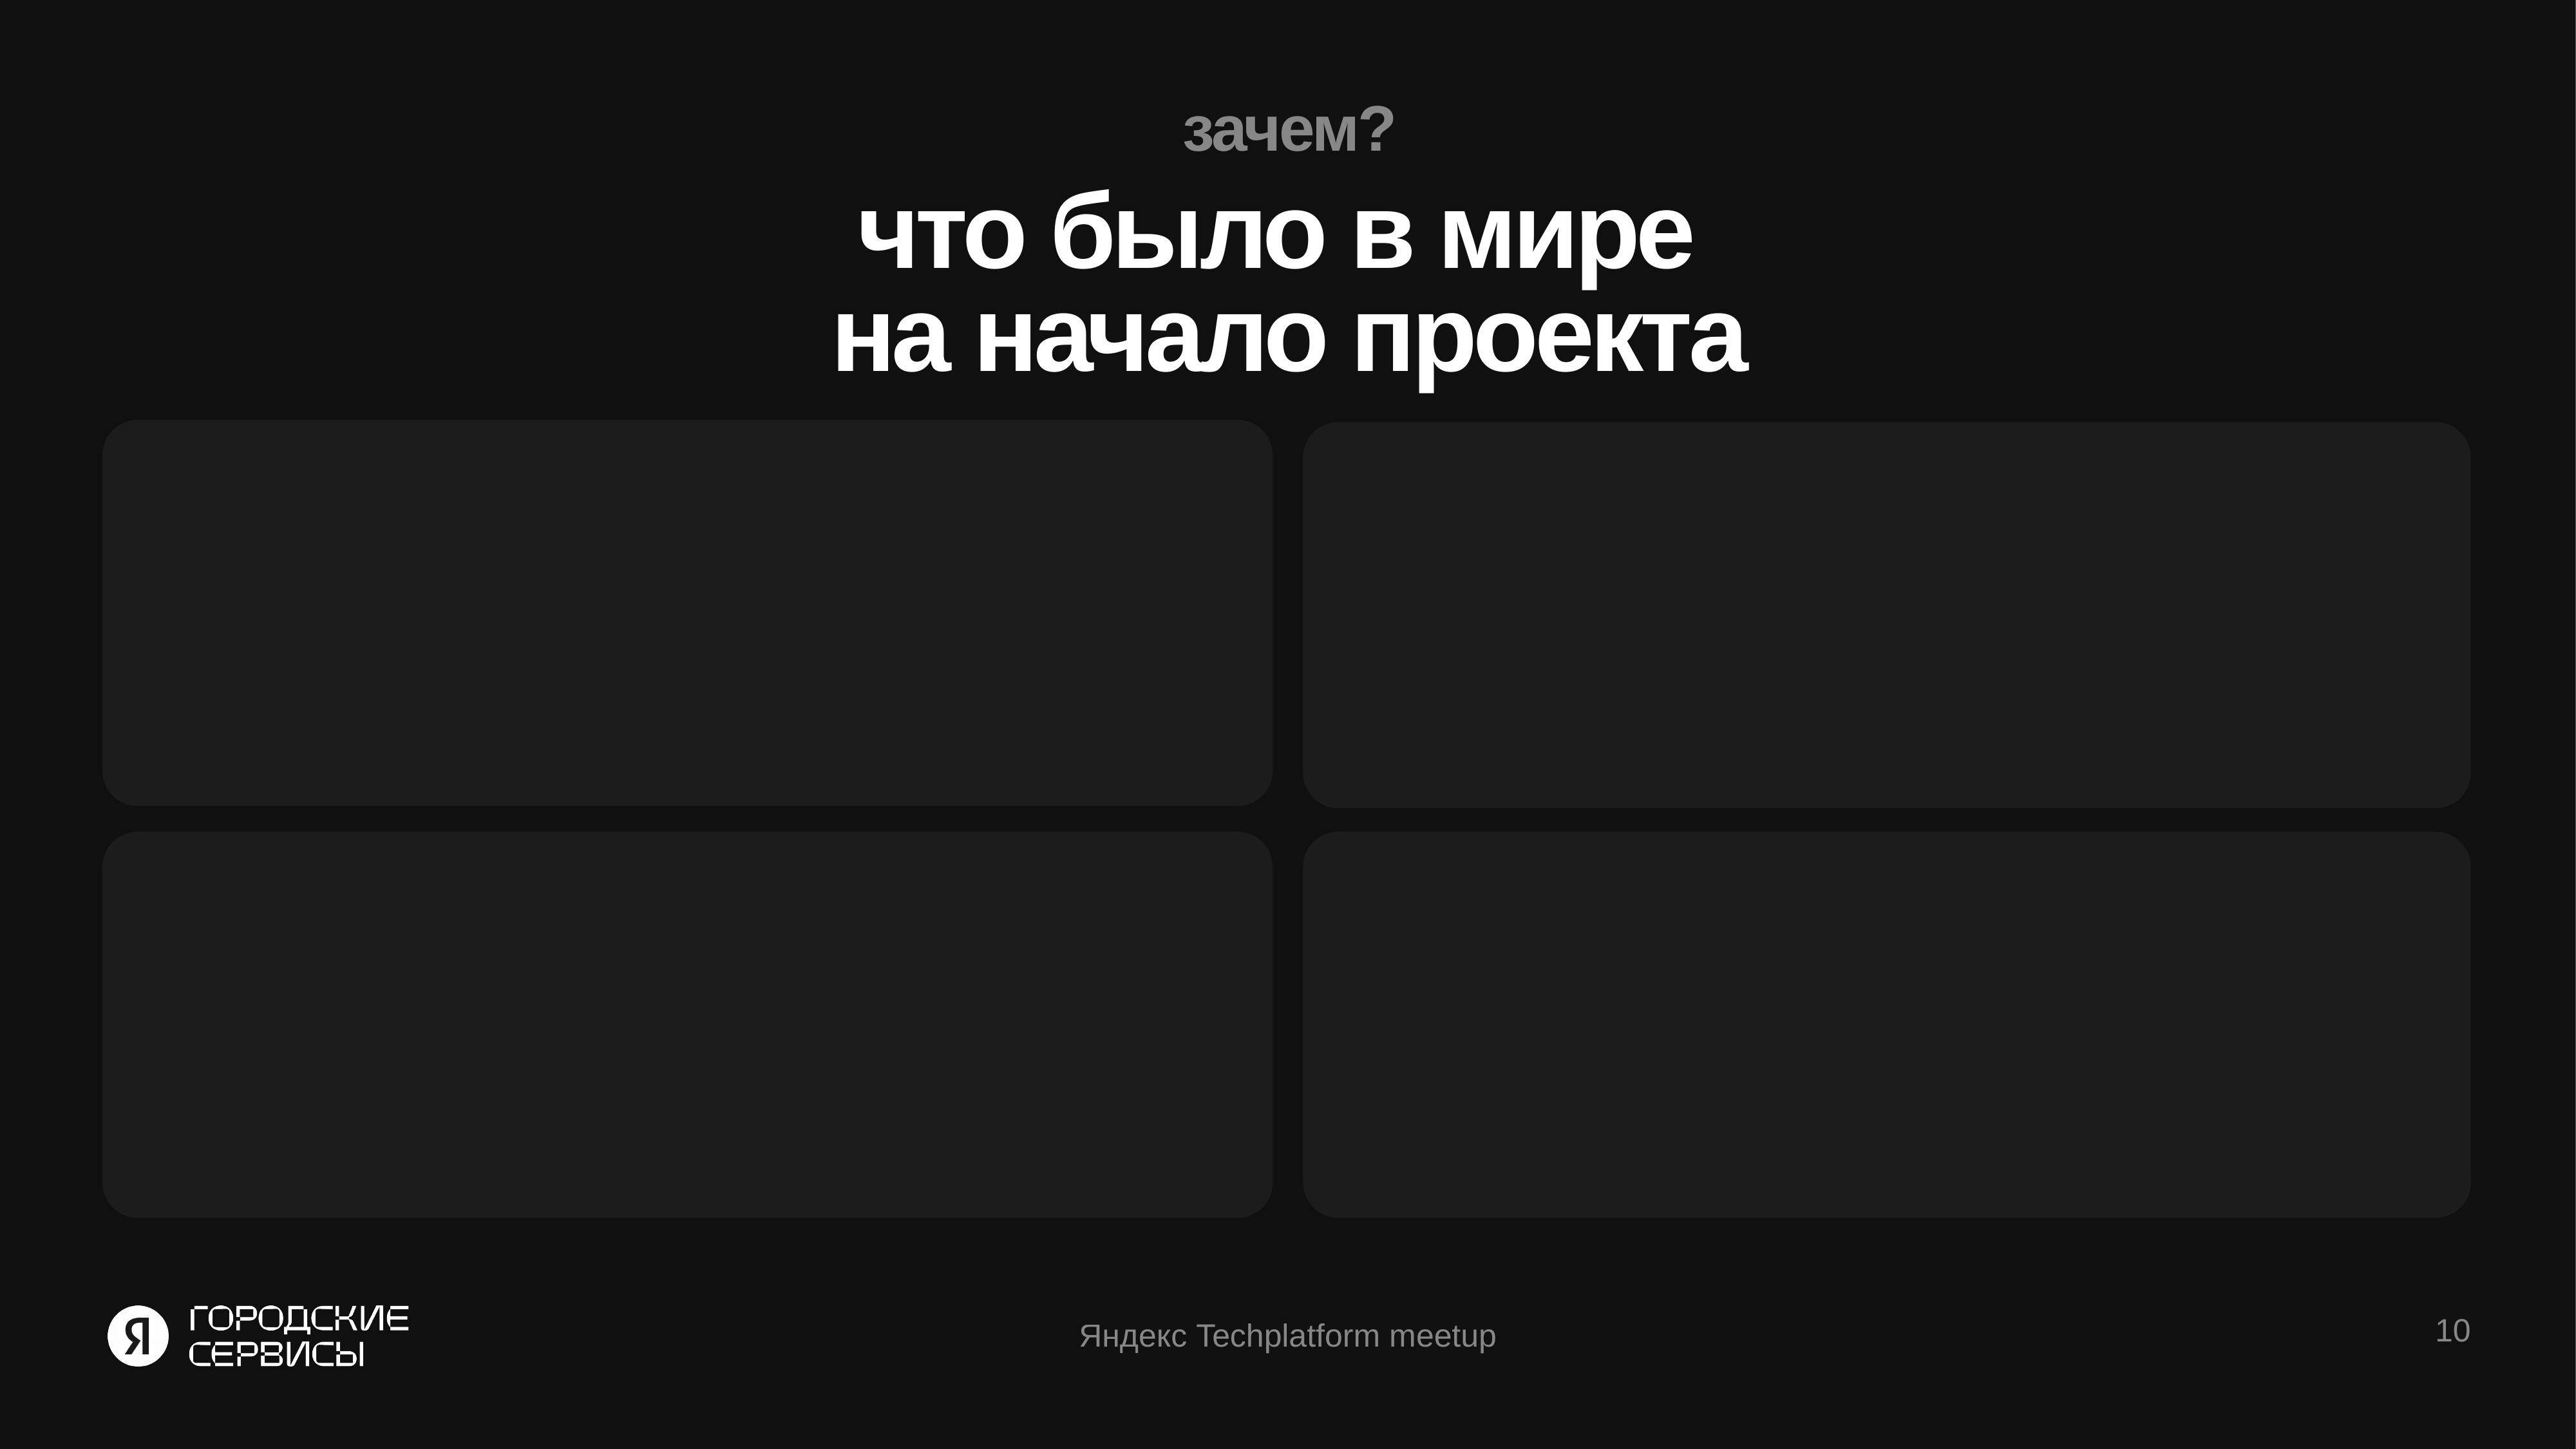

зачем?
# что было в мире на начало проекта

10
Яндекс Techplatform meetup